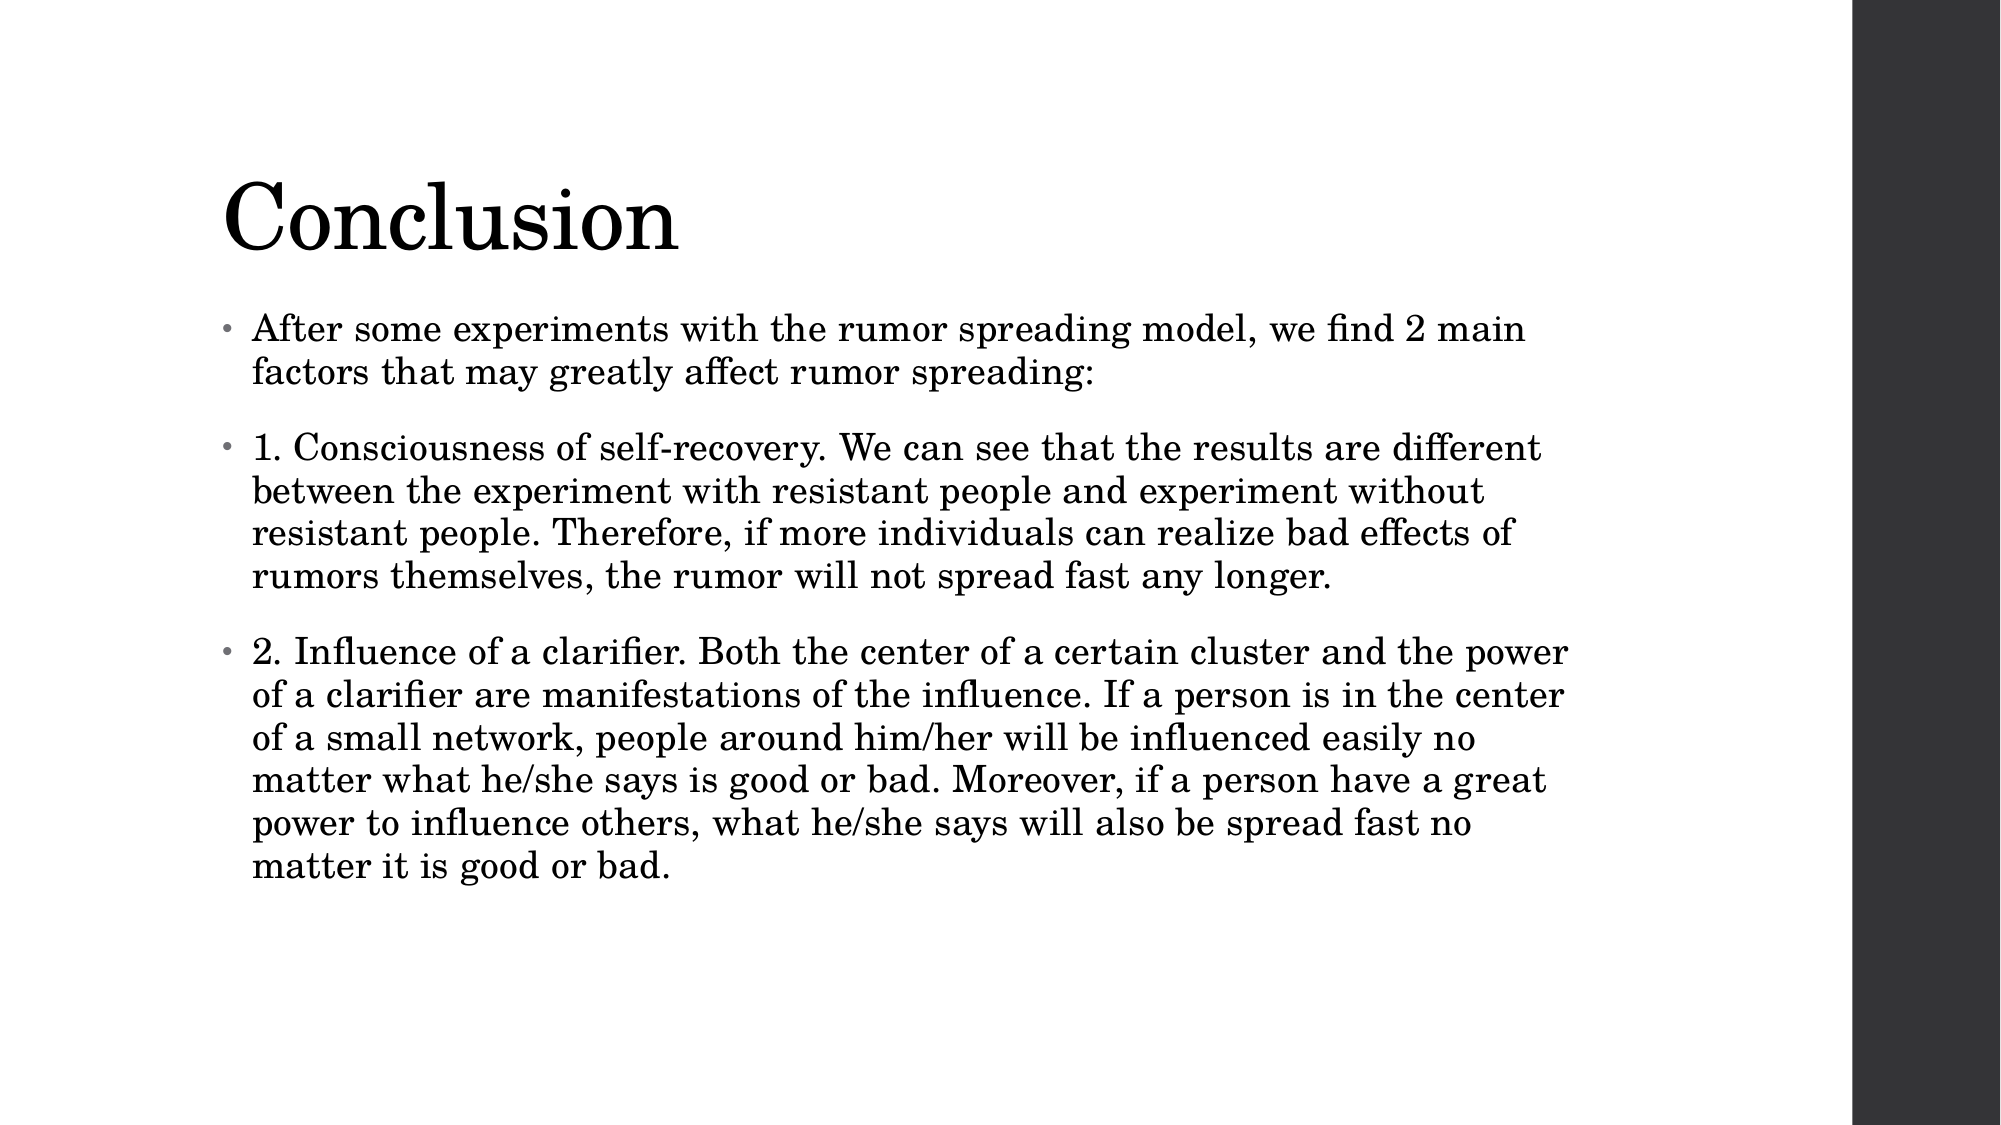

# Conclusion
After some experiments with the rumor spreading model, we find 2 main factors that may greatly affect rumor spreading:
1. Consciousness of self-recovery. We can see that the results are different between the experiment with resistant people and experiment without resistant people. Therefore, if more individuals can realize bad effects of rumors themselves, the rumor will not spread fast any longer.
2. Influence of a clarifier. Both the center of a certain cluster and the power of a clarifier are manifestations of the influence. If a person is in the center of a small network, people around him/her will be influenced easily no matter what he/she says is good or bad. Moreover, if a person have a great power to influence others, what he/she says will also be spread fast no matter it is good or bad.